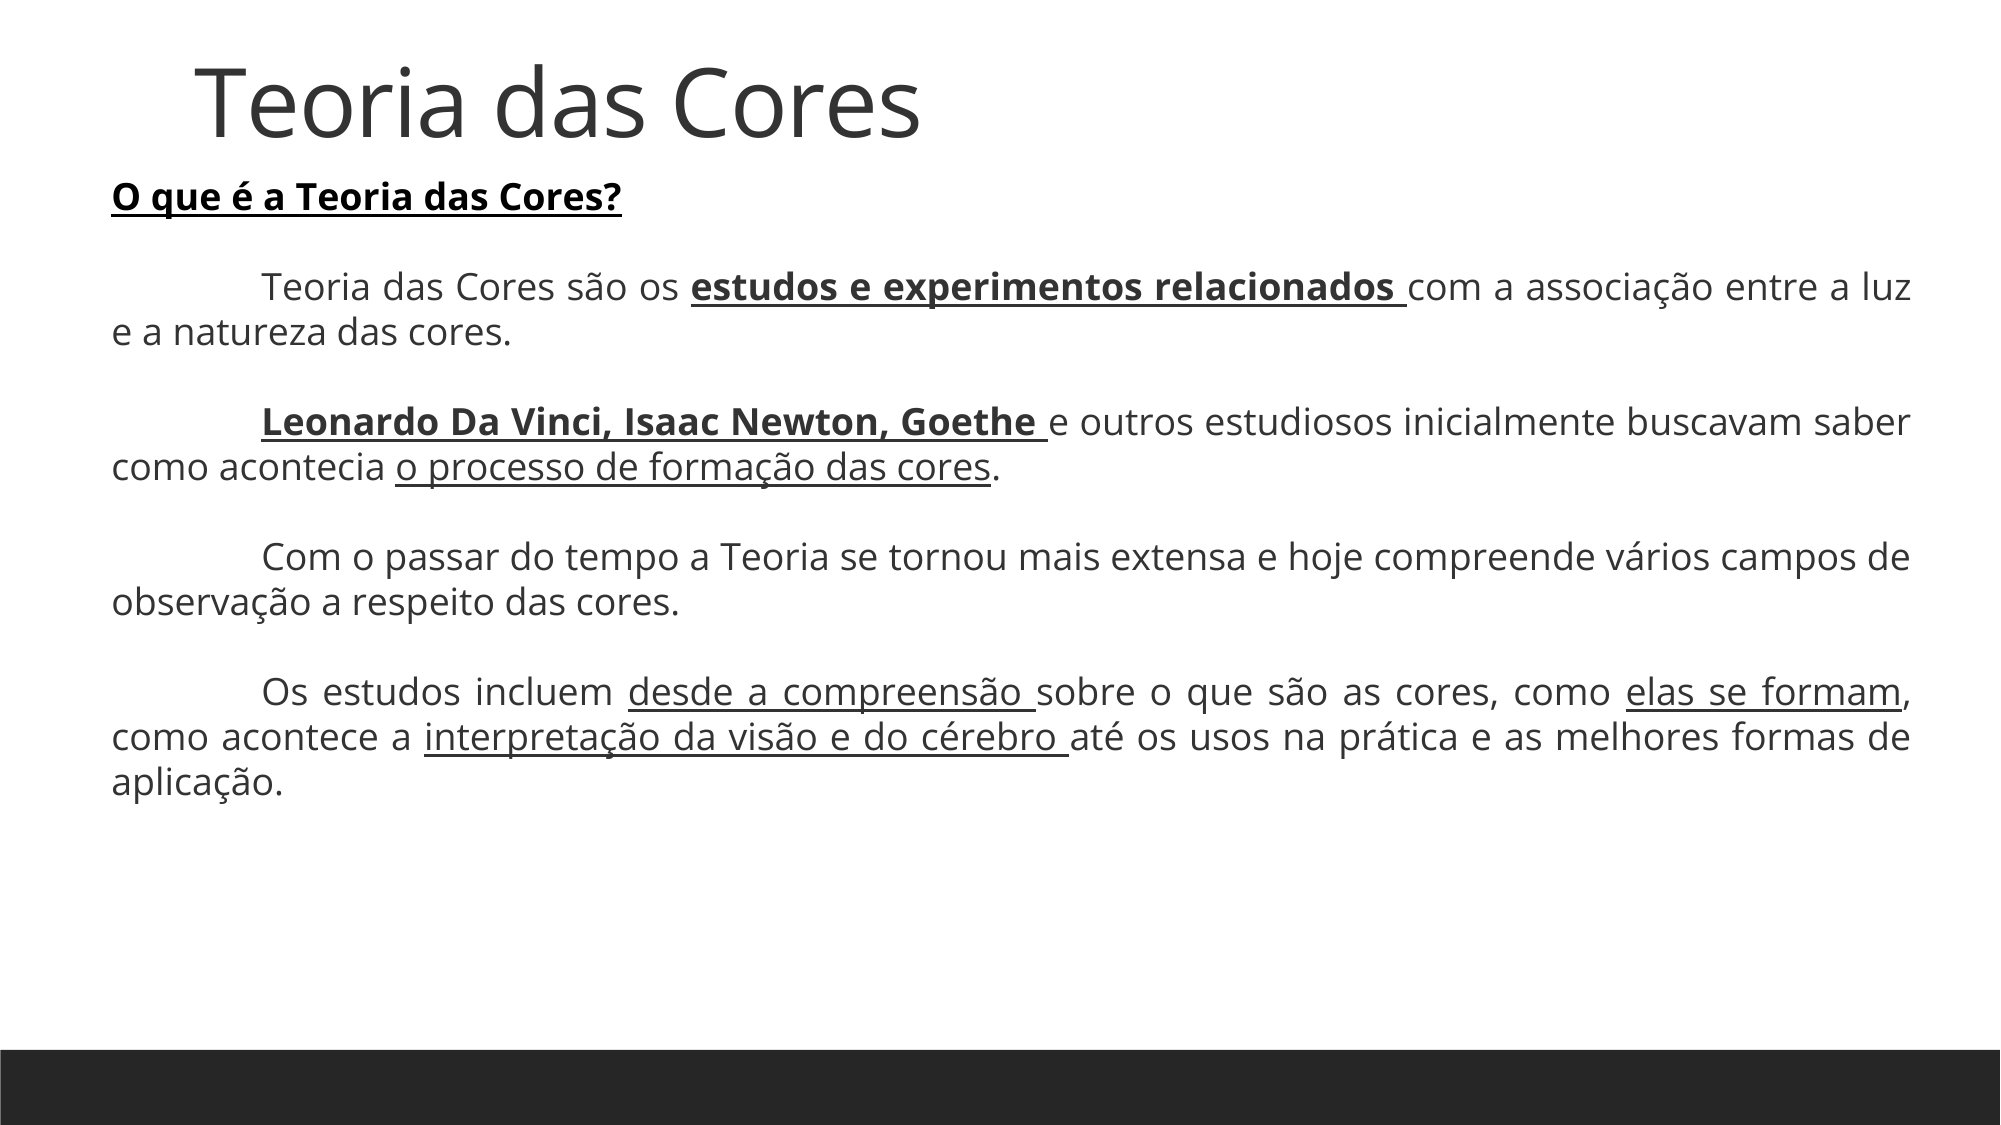

Teoria das Cores
O que é a Teoria das Cores?

	Teoria das Cores são os estudos e experimentos relacionados com a associação entre a luz e a natureza das cores.

	Leonardo Da Vinci, Isaac Newton, Goethe e outros estudiosos inicialmente buscavam saber como acontecia o processo de formação das cores.

	Com o passar do tempo a Teoria se tornou mais extensa e hoje compreende vários campos de observação a respeito das cores.

	Os estudos incluem desde a compreensão sobre o que são as cores, como elas se formam, como acontece a interpretação da visão e do cérebro até os usos na prática e as melhores formas de aplicação.